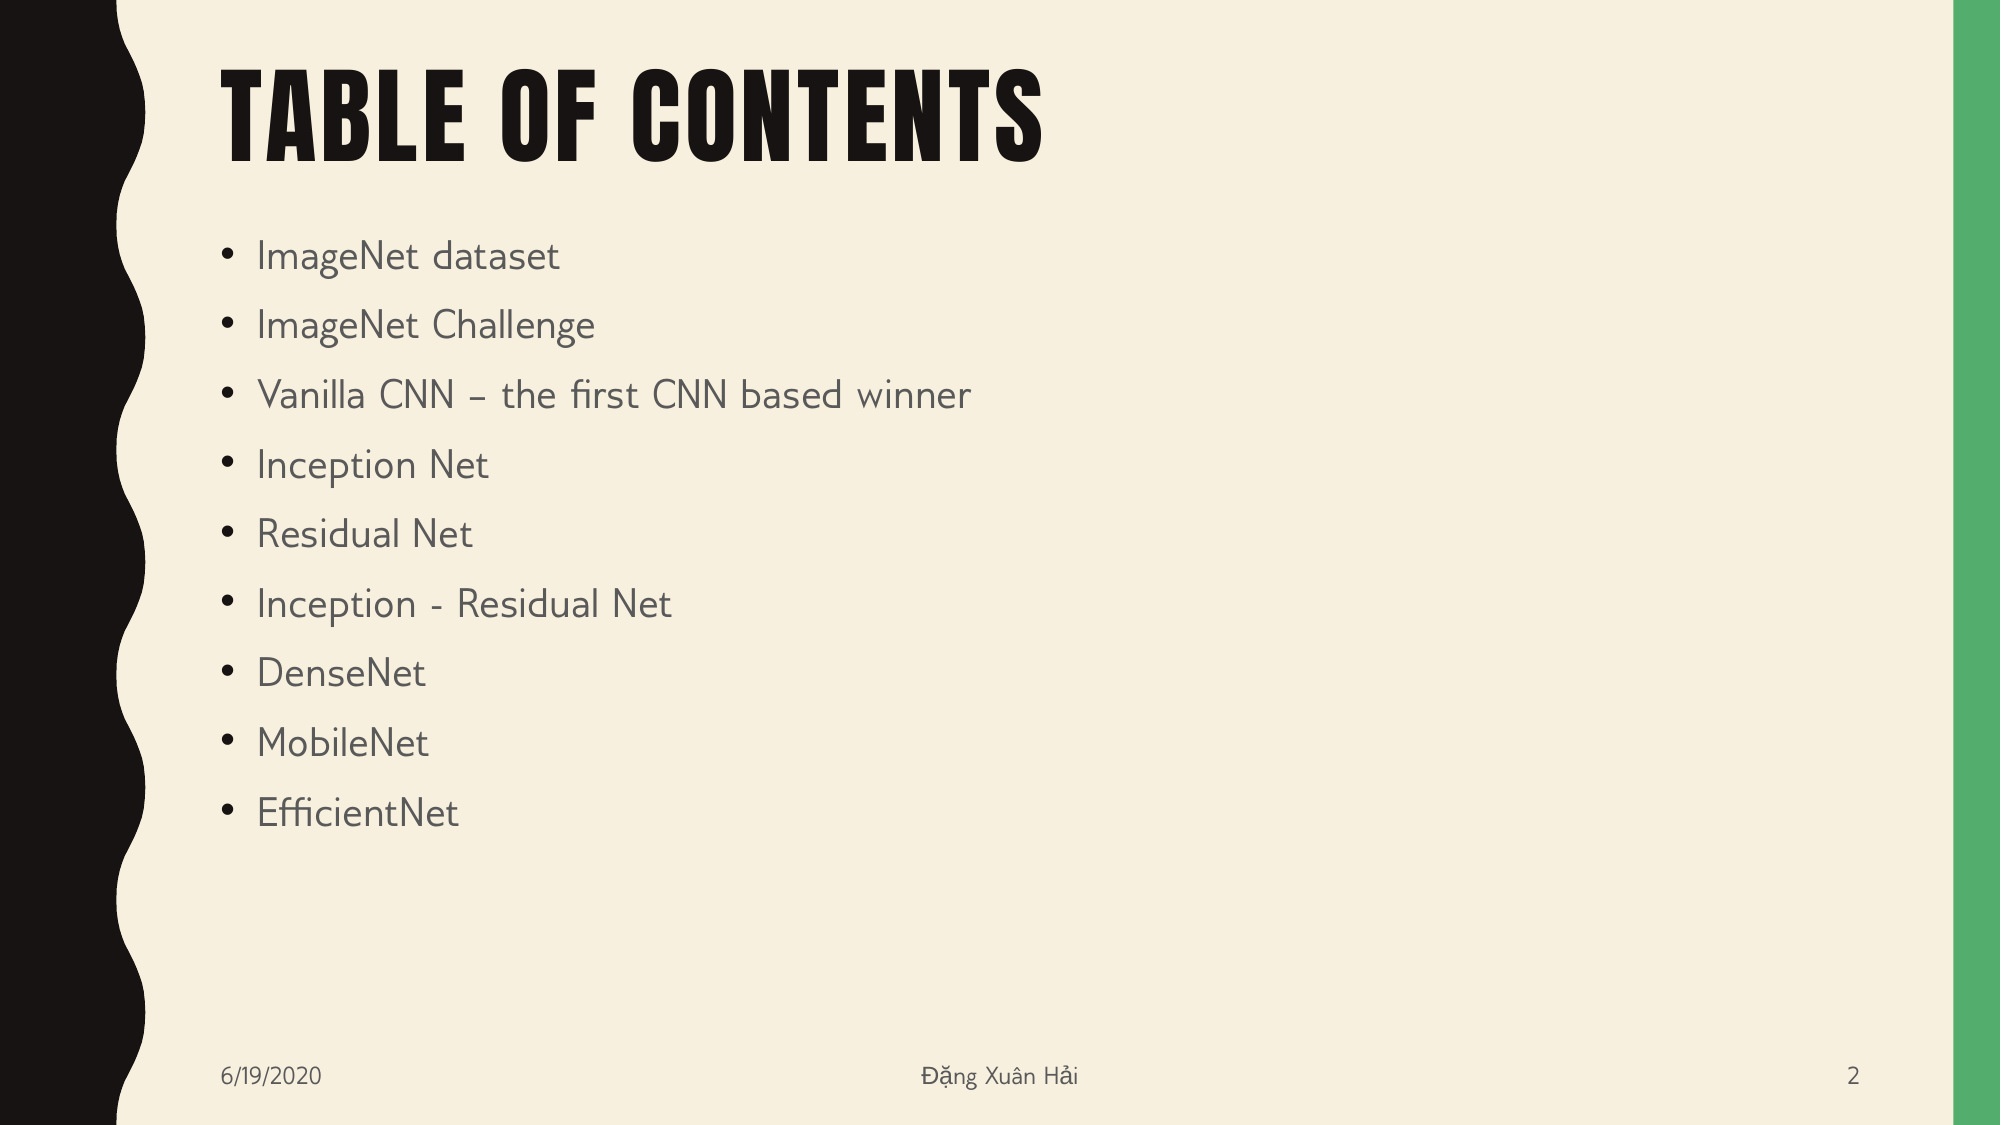

# Table of contents
ImageNet dataset
ImageNet Challenge
Vanilla CNN – the first CNN based winner
Inception Net
Residual Net
Inception - Residual Net
DenseNet
MobileNet
EfficientNet

6/19/2020
Đặng Xuân Hải
2